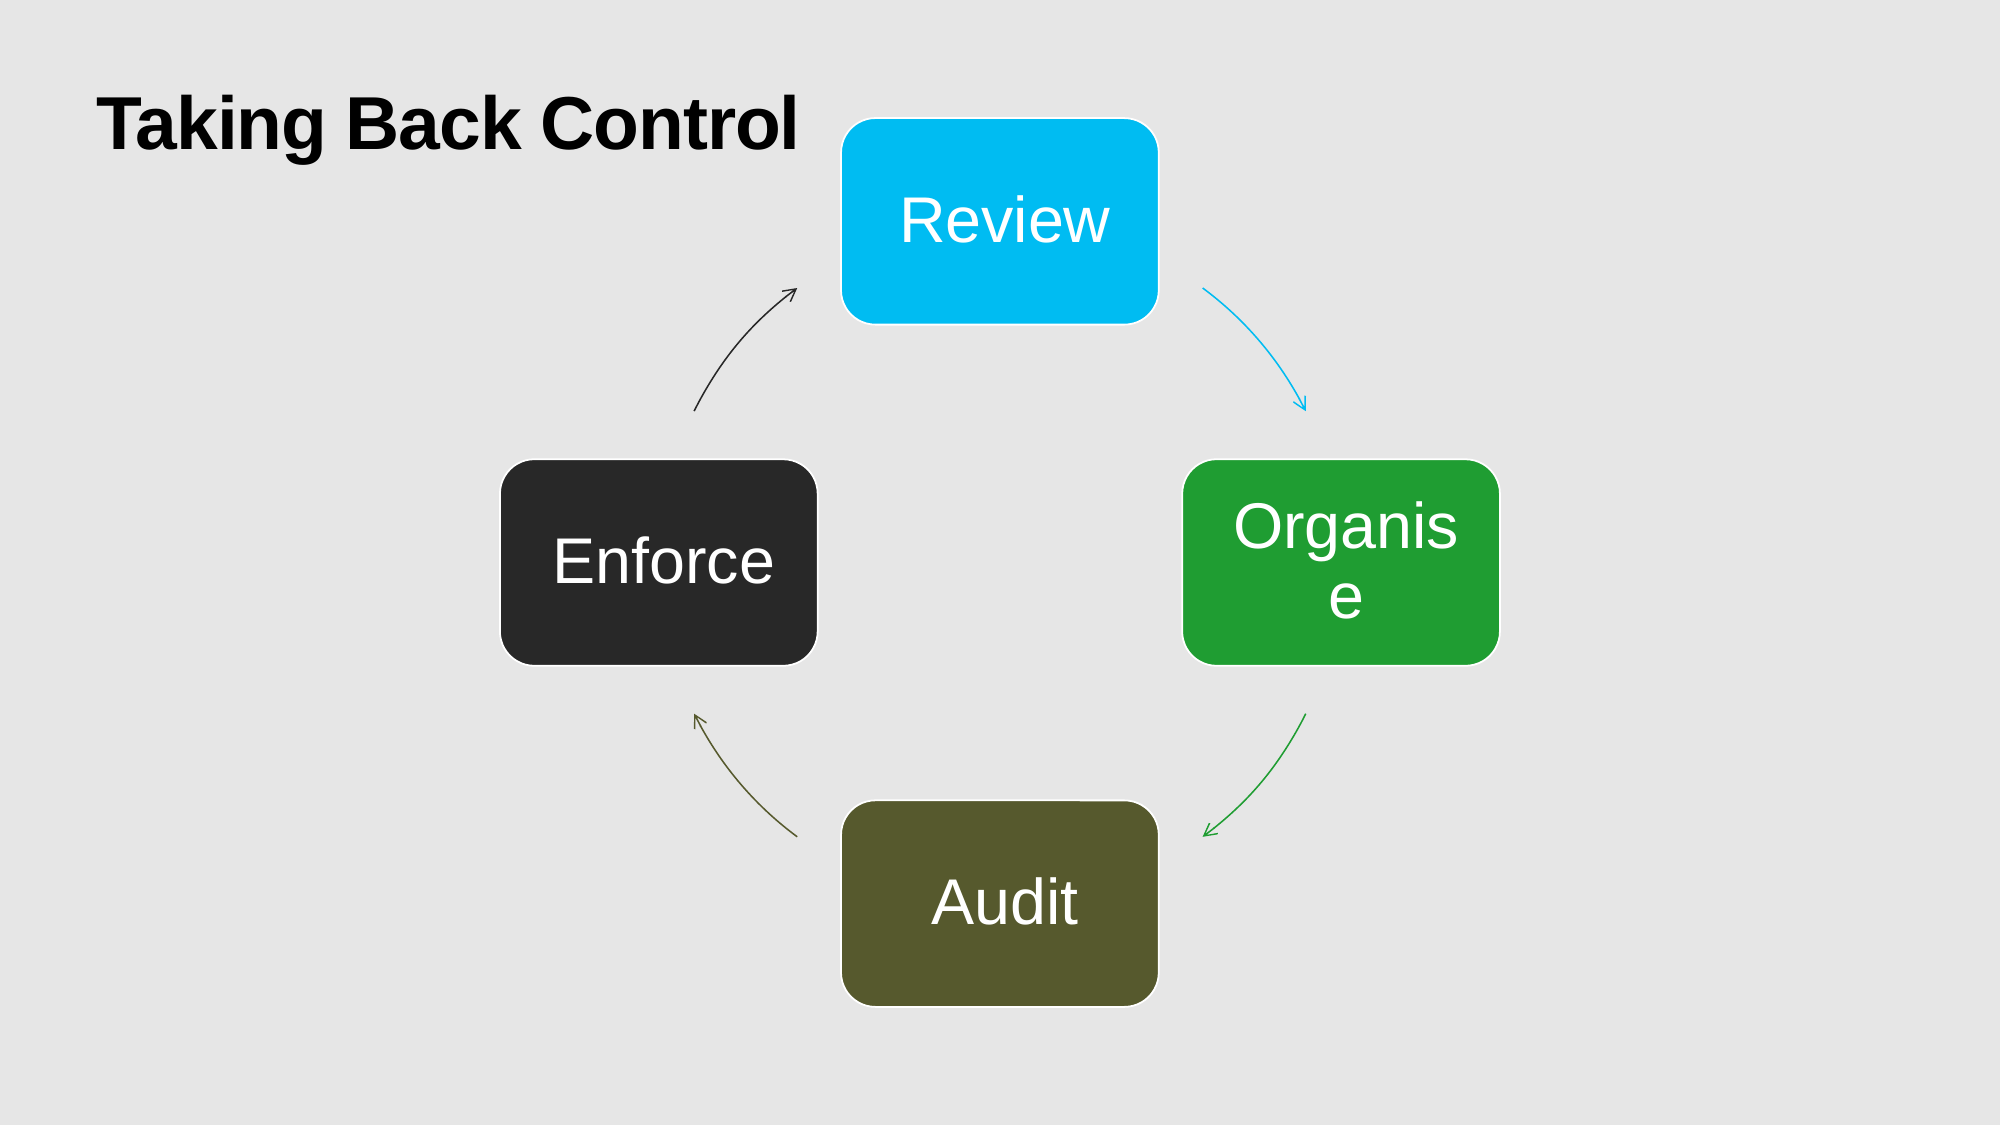

# Taking Back Control
Review
Organise
Audit
Enforce